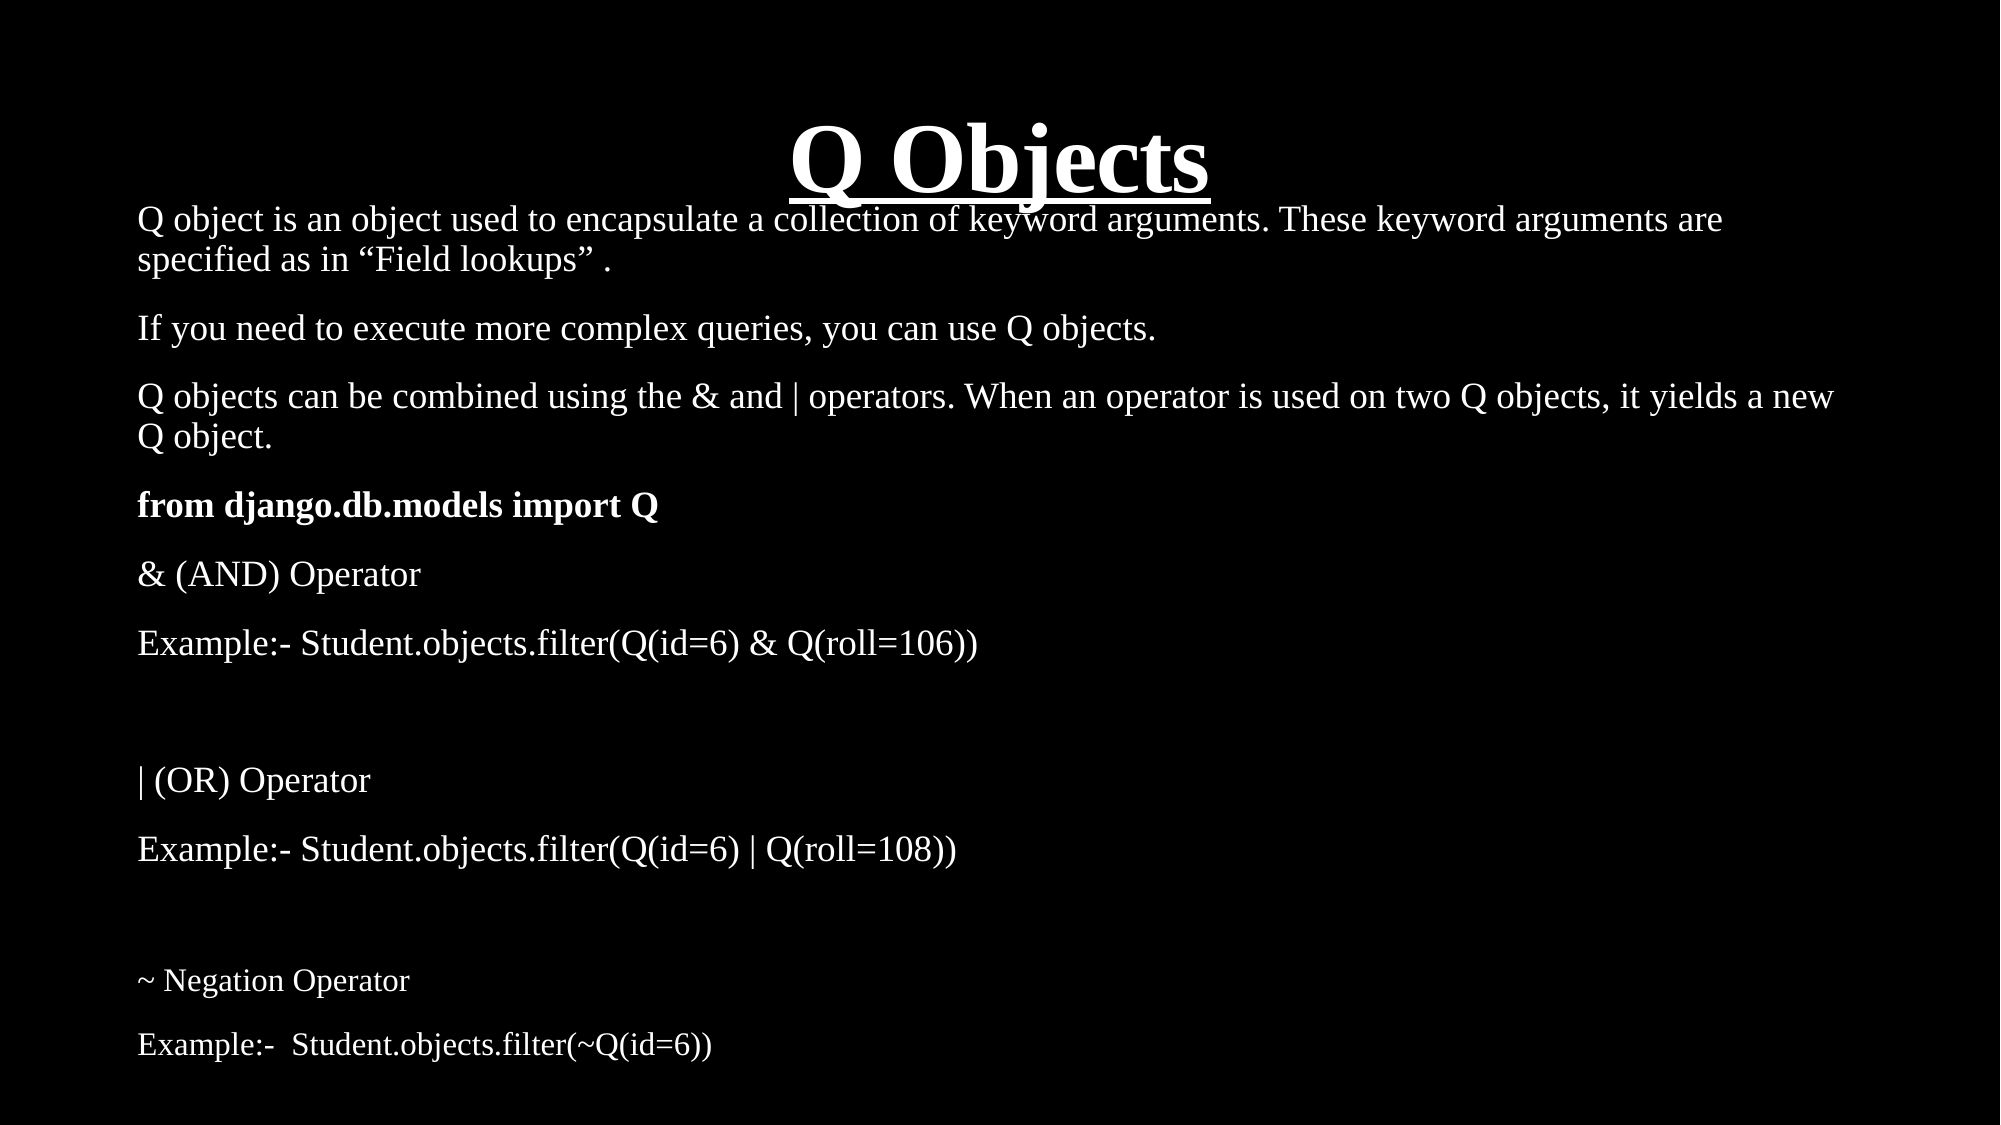

# Q Objects
Q object is an object used to encapsulate a collection of keyword arguments. These keyword arguments are specified as in “Field lookups” .
If you need to execute more complex queries, you can use Q objects.
Q objects can be combined using the & and | operators. When an operator is used on two Q objects, it yields a new Q object.
from django.db.models import Q
& (AND) Operator
Example:- Student.objects.filter(Q(id=6) & Q(roll=106))

| (OR) Operator
Example:- Student.objects.filter(Q(id=6) | Q(roll=108))

~ Negation Operator
Example:-  Student.objects.filter(~Q(id=6))